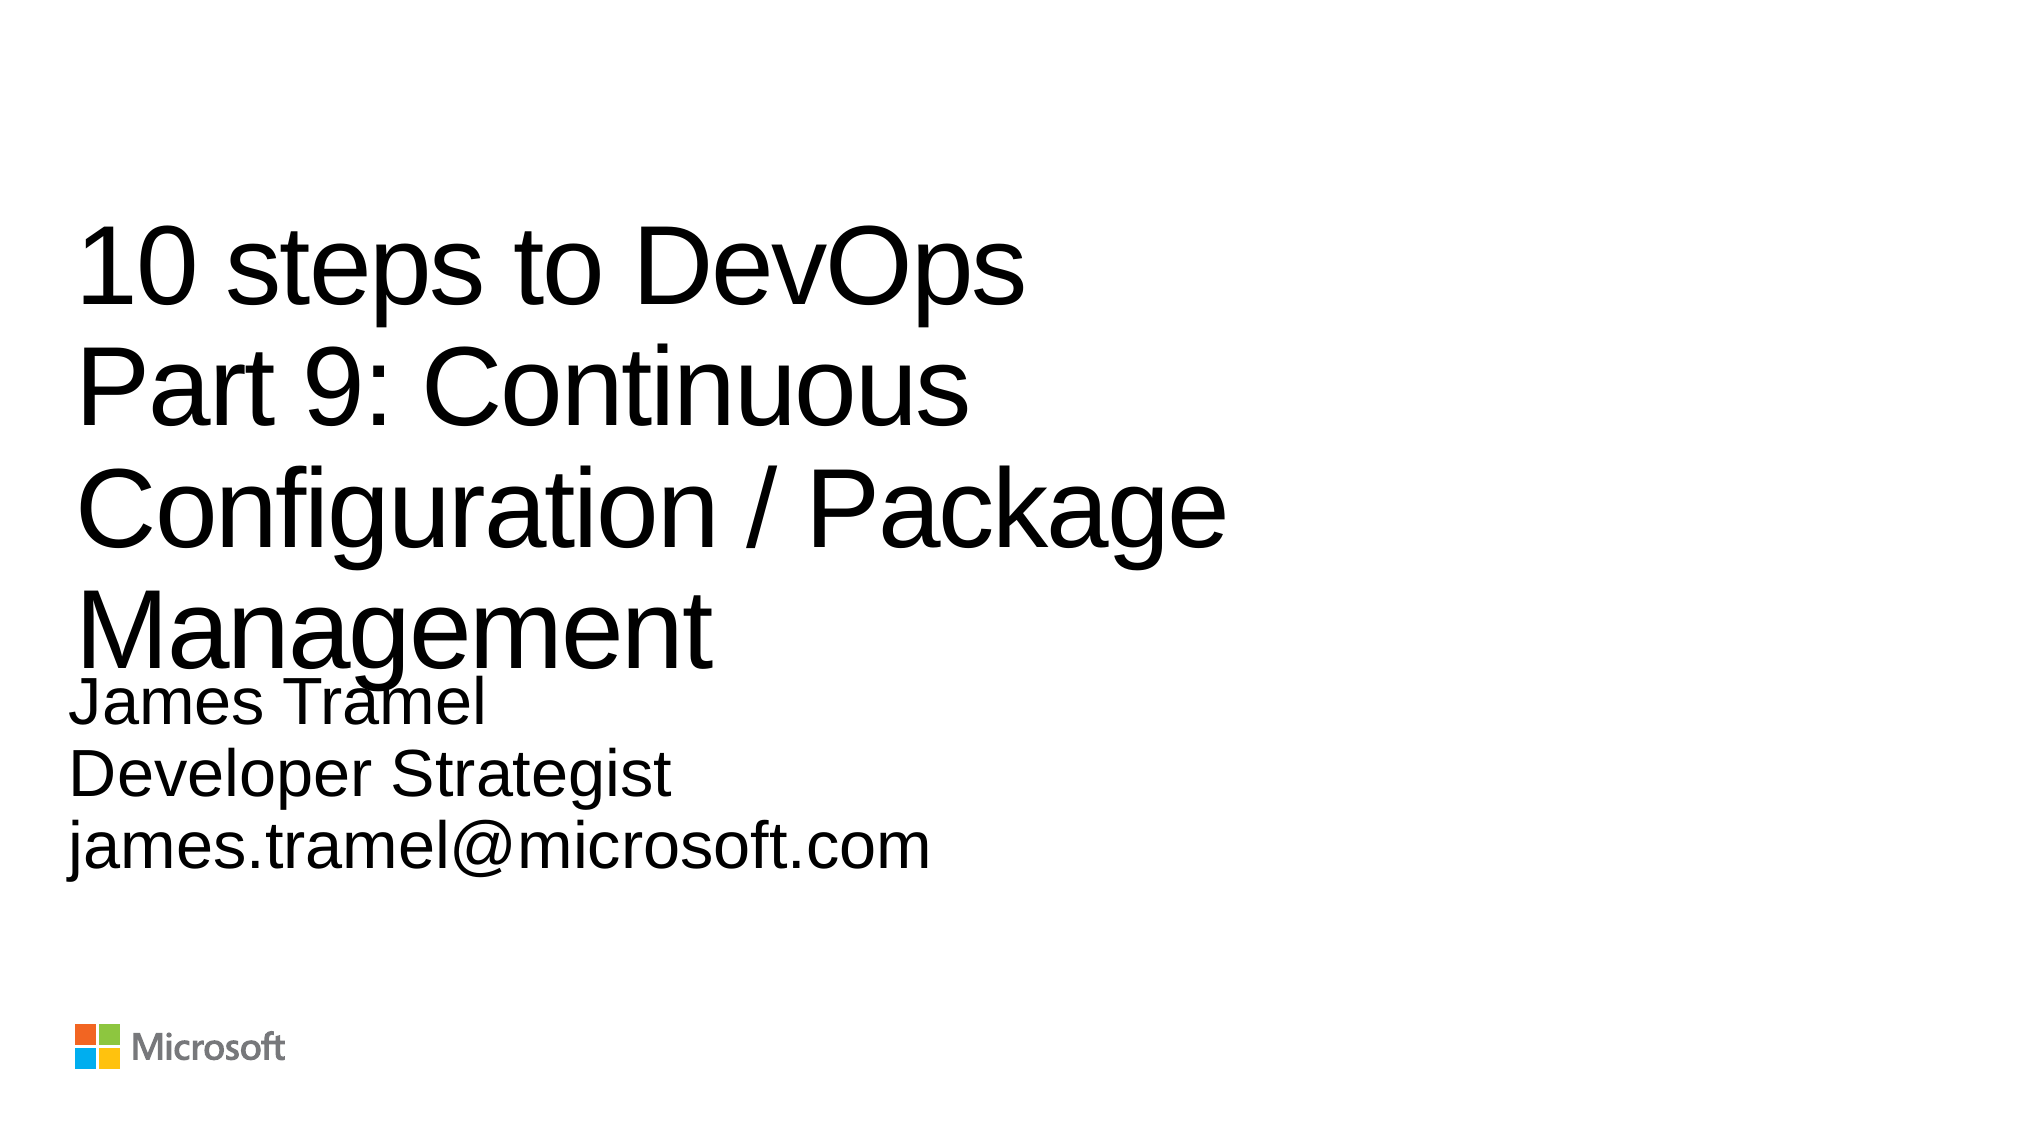

# 10 steps to DevOps Part 9: Continuous Configuration / Package Management
James Tramel
Developer Strategist
james.tramel@microsoft.com